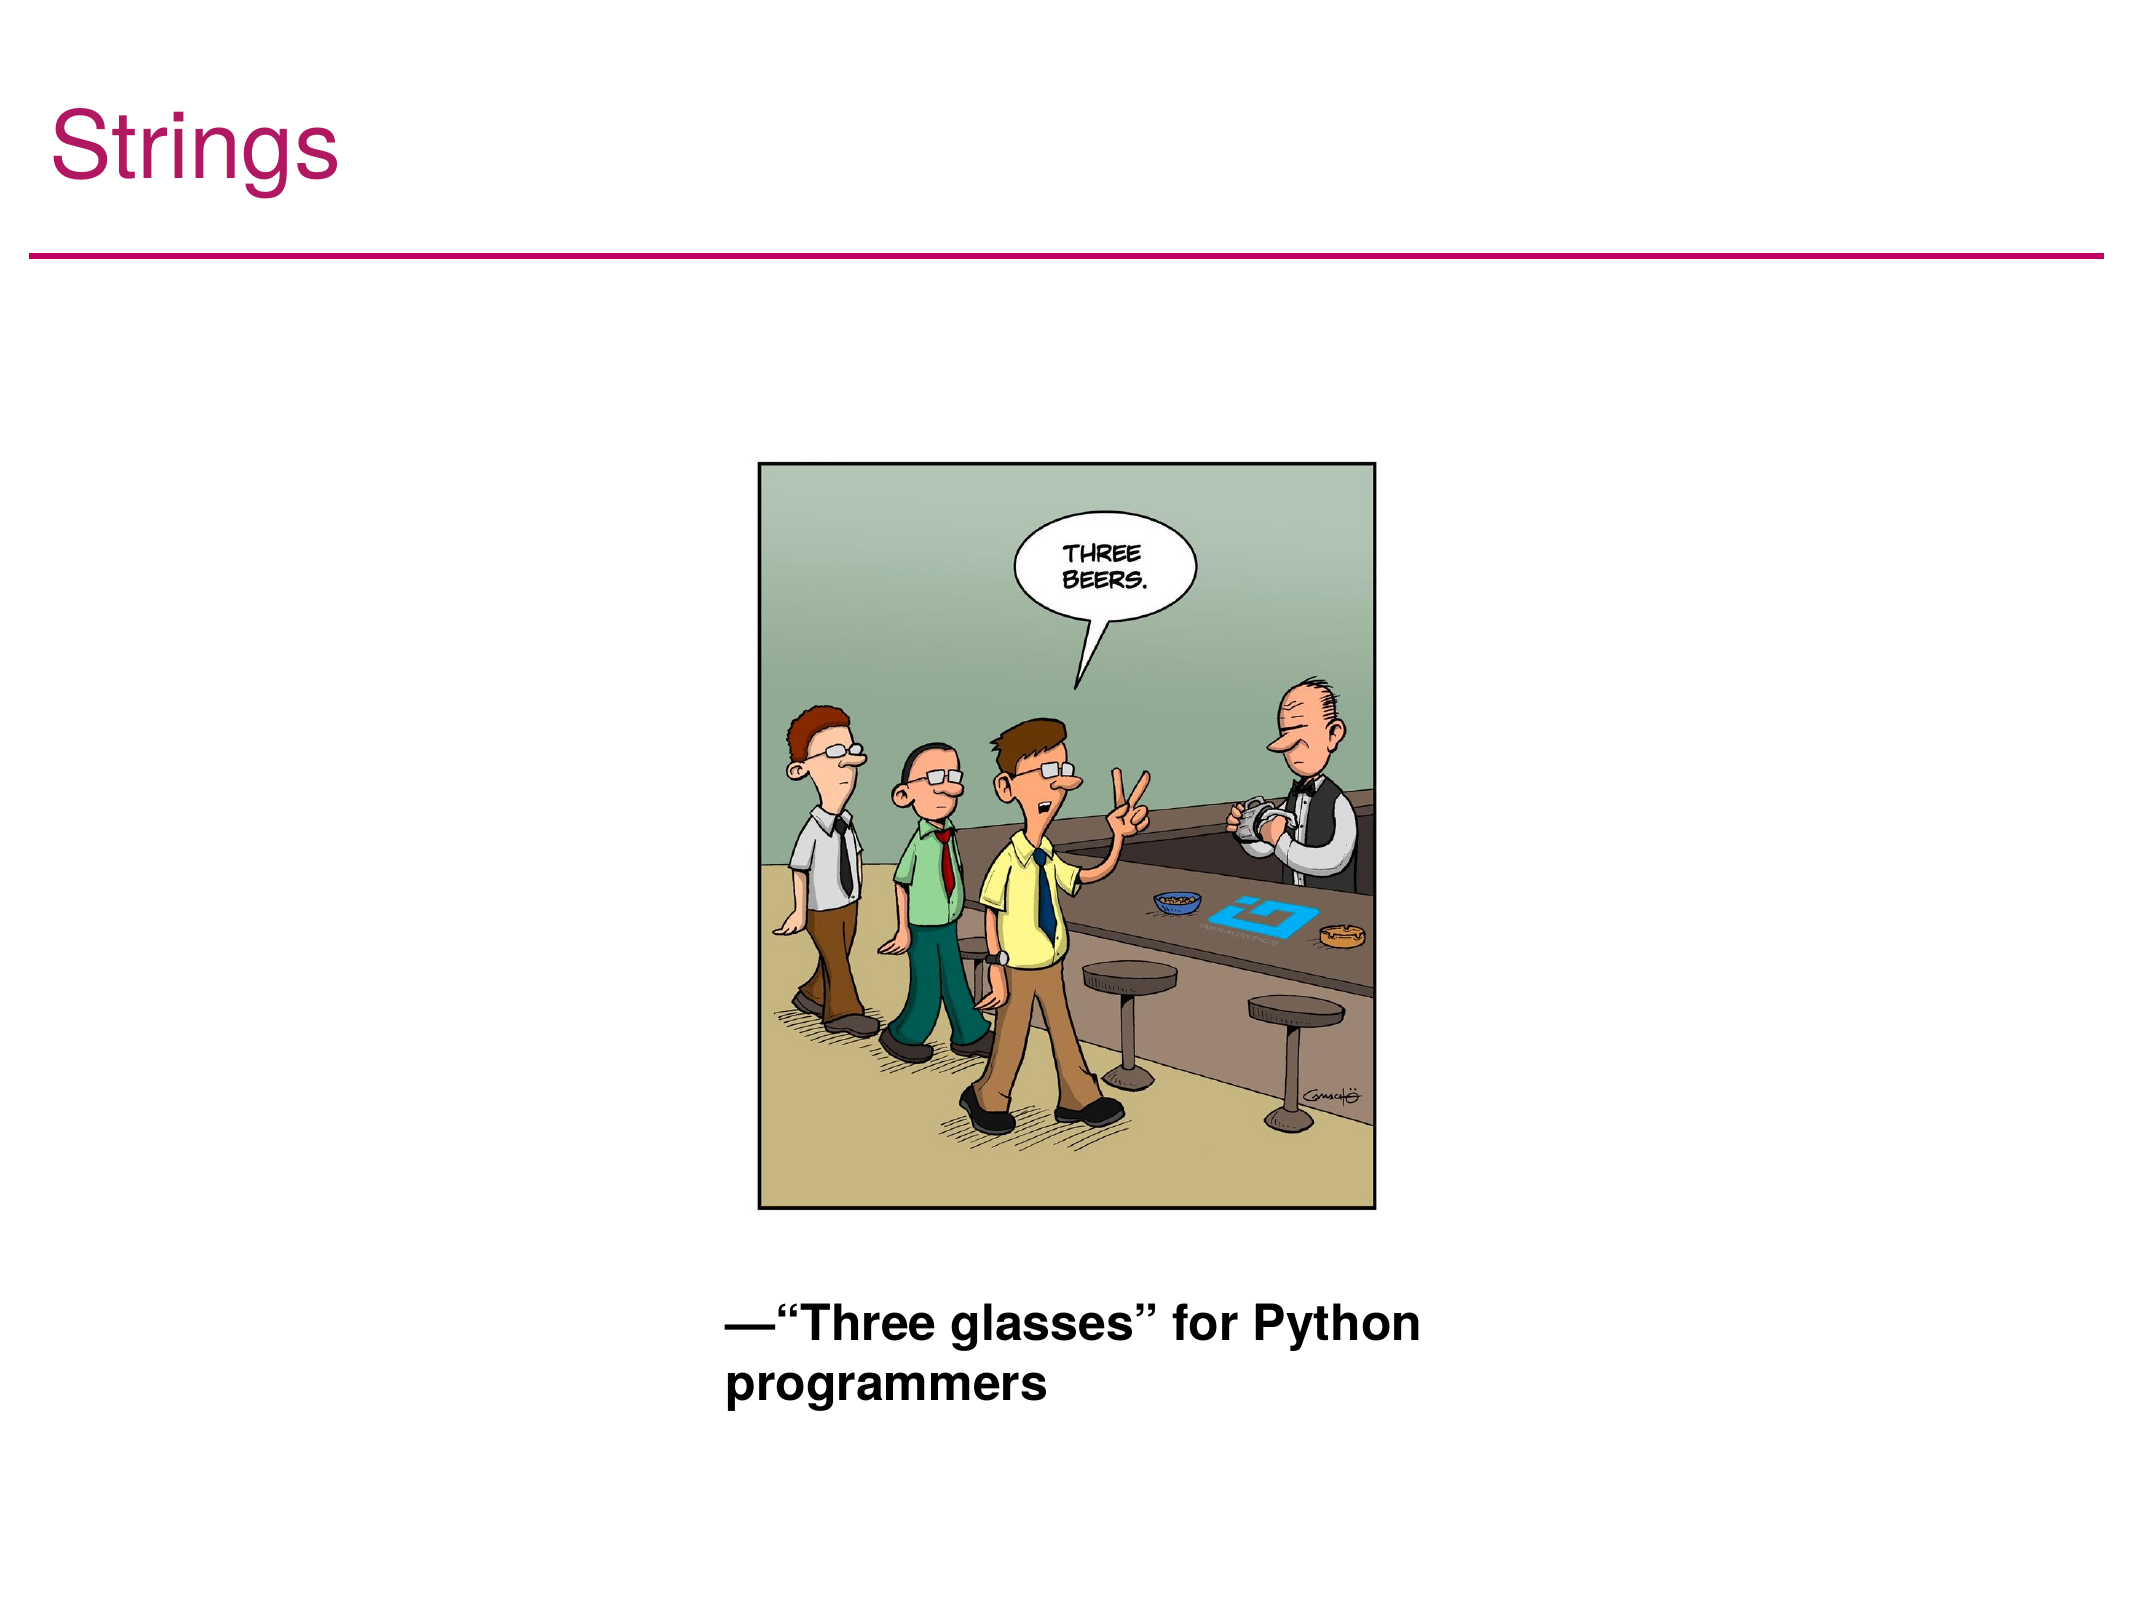

# Strings

—“Three glasses” for Python programmers